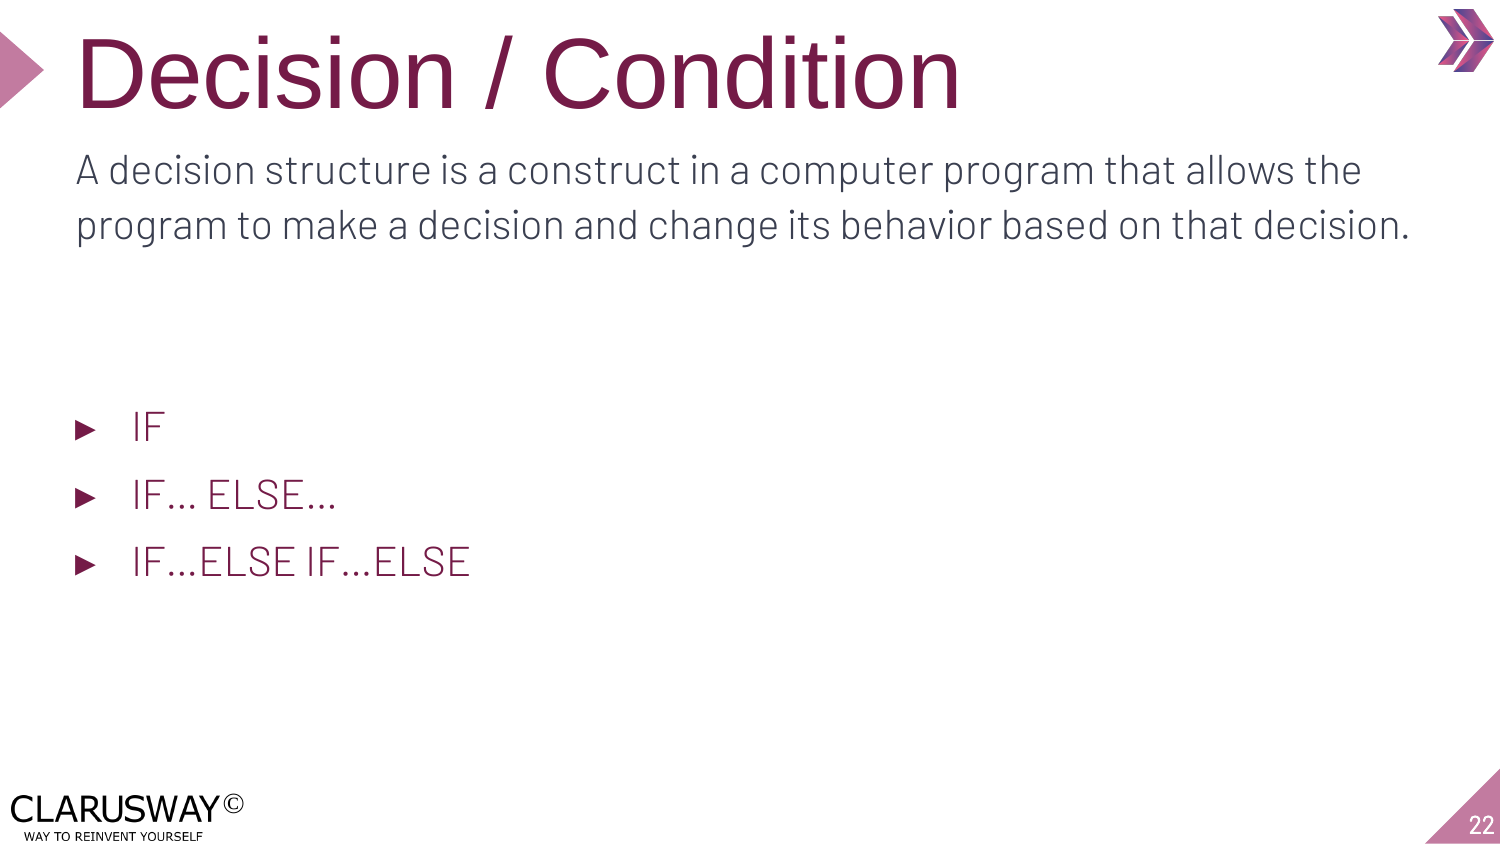

# Decision / Condition
A decision structure is a construct in a computer program that allows the program to make a decision and change its behavior based on that decision.

IF
IF… ELSE…
IF…ELSE IF…ELSE
22